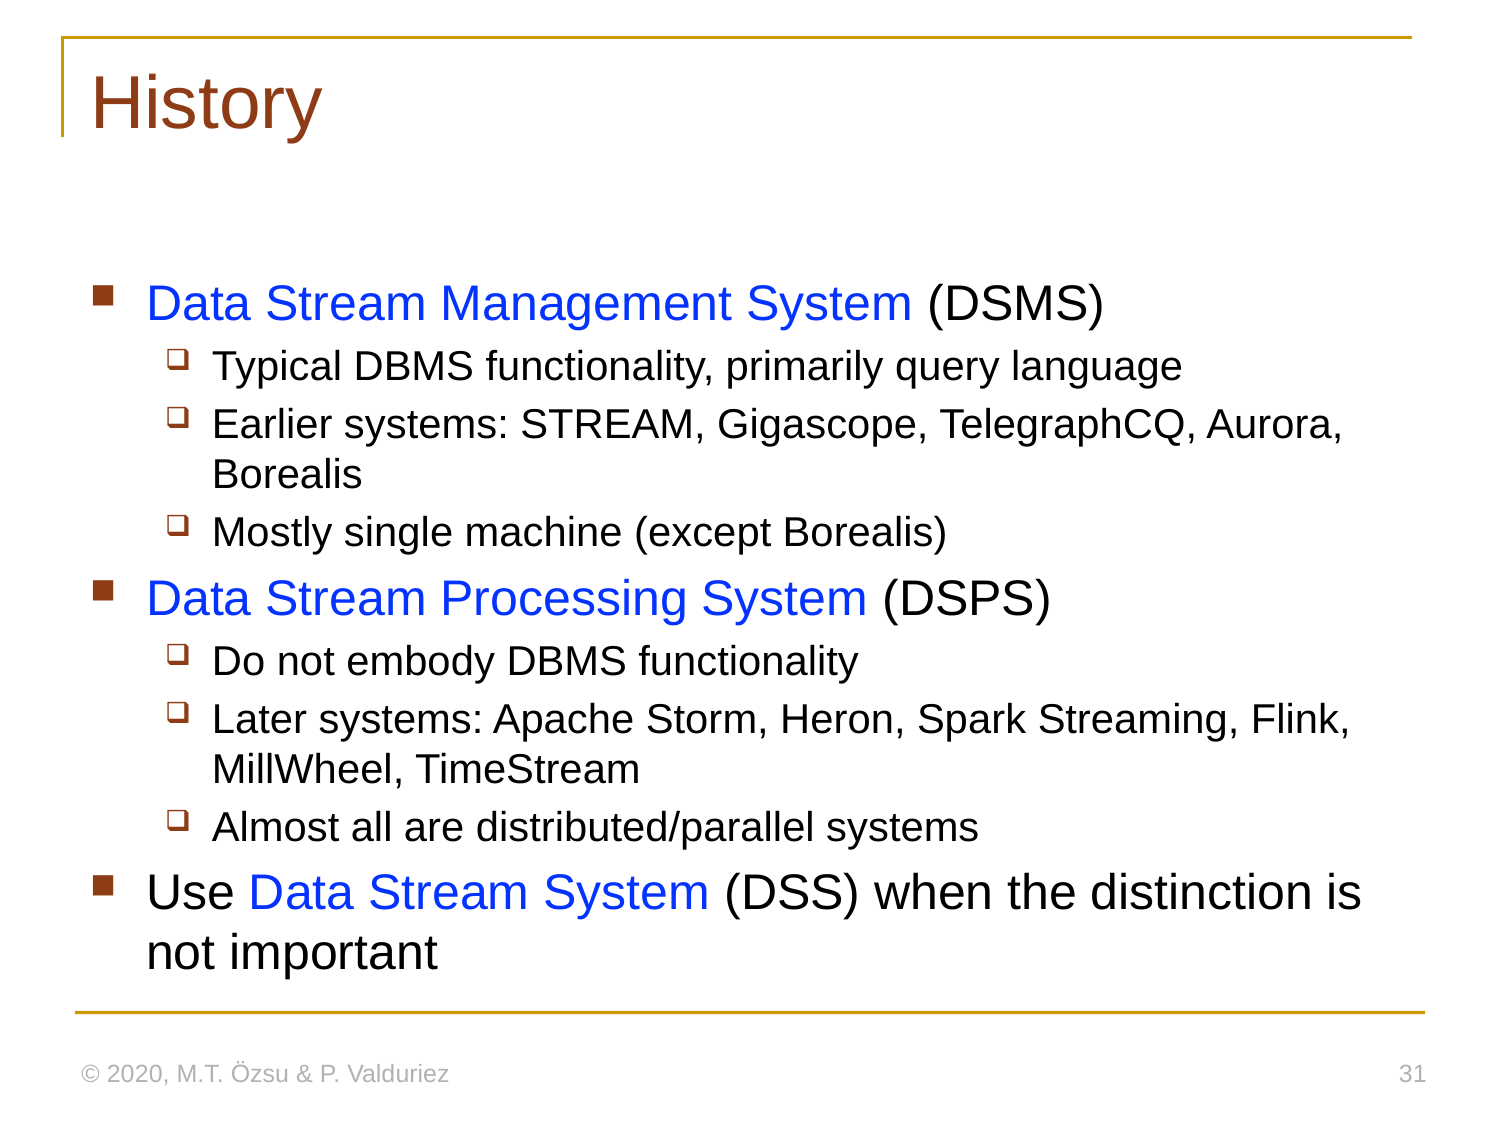

# History
Data Stream Management System (DSMS)
Typical DBMS functionality, primarily query language
Earlier systems: STREAM, Gigascope, TelegraphCQ, Aurora, Borealis
Mostly single machine (except Borealis)
Data Stream Processing System (DSPS)
Do not embody DBMS functionality
Later systems: Apache Storm, Heron, Spark Streaming, Flink, MillWheel, TimeStream
Almost all are distributed/parallel systems
Use Data Stream System (DSS) when the distinction is not important
© 2020, M.T. Özsu & P. Valduriez
31